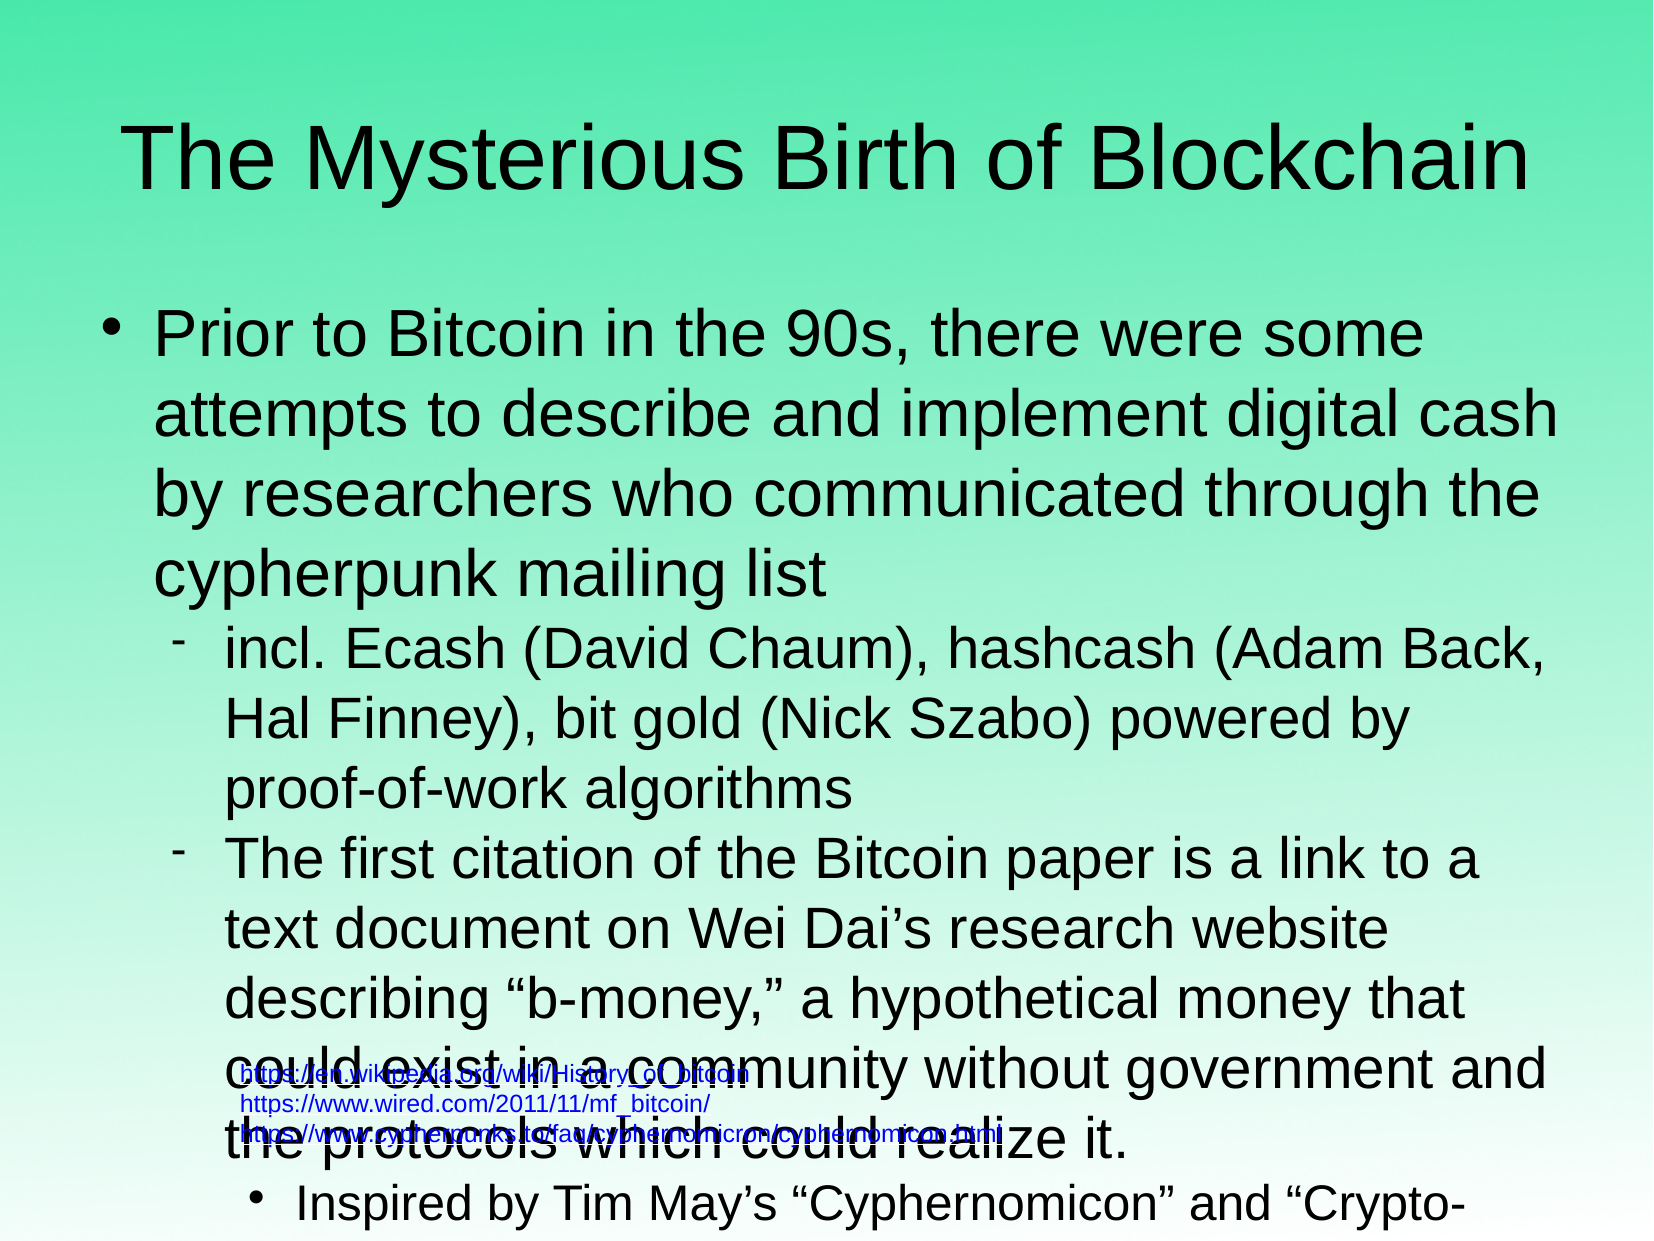

The Mysterious Birth of Blockchain
Prior to Bitcoin in the 90s, there were some attempts to describe and implement digital cash by researchers who communicated through the cypherpunk mailing list
incl. Ecash (David Chaum), hashcash (Adam Back, Hal Finney), bit gold (Nick Szabo) powered by proof-of-work algorithms
The first citation of the Bitcoin paper is a link to a text document on Wei Dai’s research website describing “b-money,” a hypothetical money that could exist in a community without government and the protocols which could realize it.
Inspired by Tim May’s “Cyphernomicon” and “Crypto-Anarchist Manifesto”
In 2008, a white paper from an author by the name “Satoshi Nakamoto” was posted to a cryptography mailing list
Though there have been many claims, no one knows who Nakamoto is
The first real-world Bitcoin transaction was made by Laszlo Hanyecz in Florida: 10,000 BTC for two pizzas from Papa John’s (~$80 mil today)
https://en.wikipedia.org/wiki/History_of_bitcoin
https://www.wired.com/2011/11/mf_bitcoin/
https://www.cypherpunks.to/faq/cyphernomicron/cyphernomicon.html